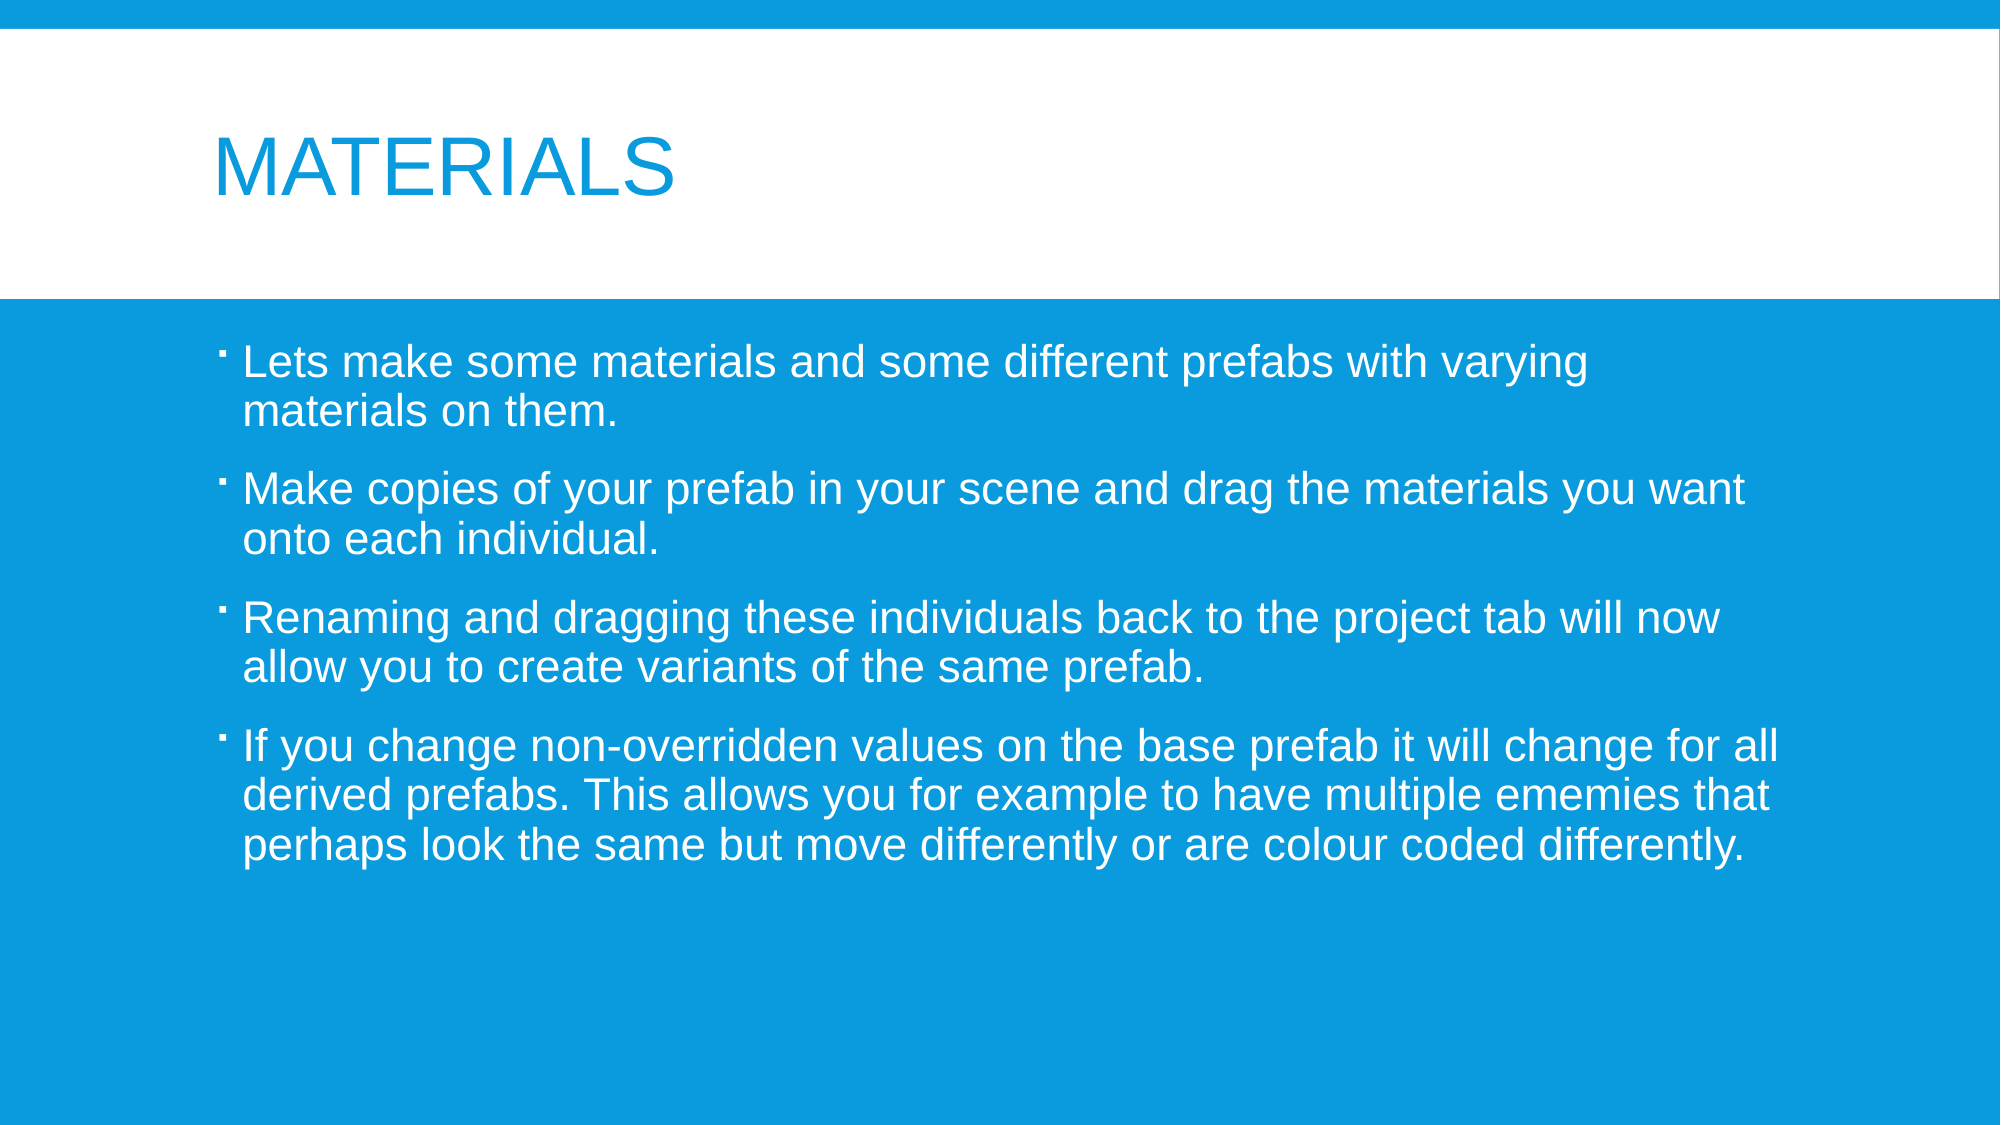

# Materials
Lets make some materials and some different prefabs with varying materials on them.
Make copies of your prefab in your scene and drag the materials you want onto each individual.
Renaming and dragging these individuals back to the project tab will now allow you to create variants of the same prefab.
If you change non-overridden values on the base prefab it will change for all derived prefabs. This allows you for example to have multiple ememies that perhaps look the same but move differently or are colour coded differently.